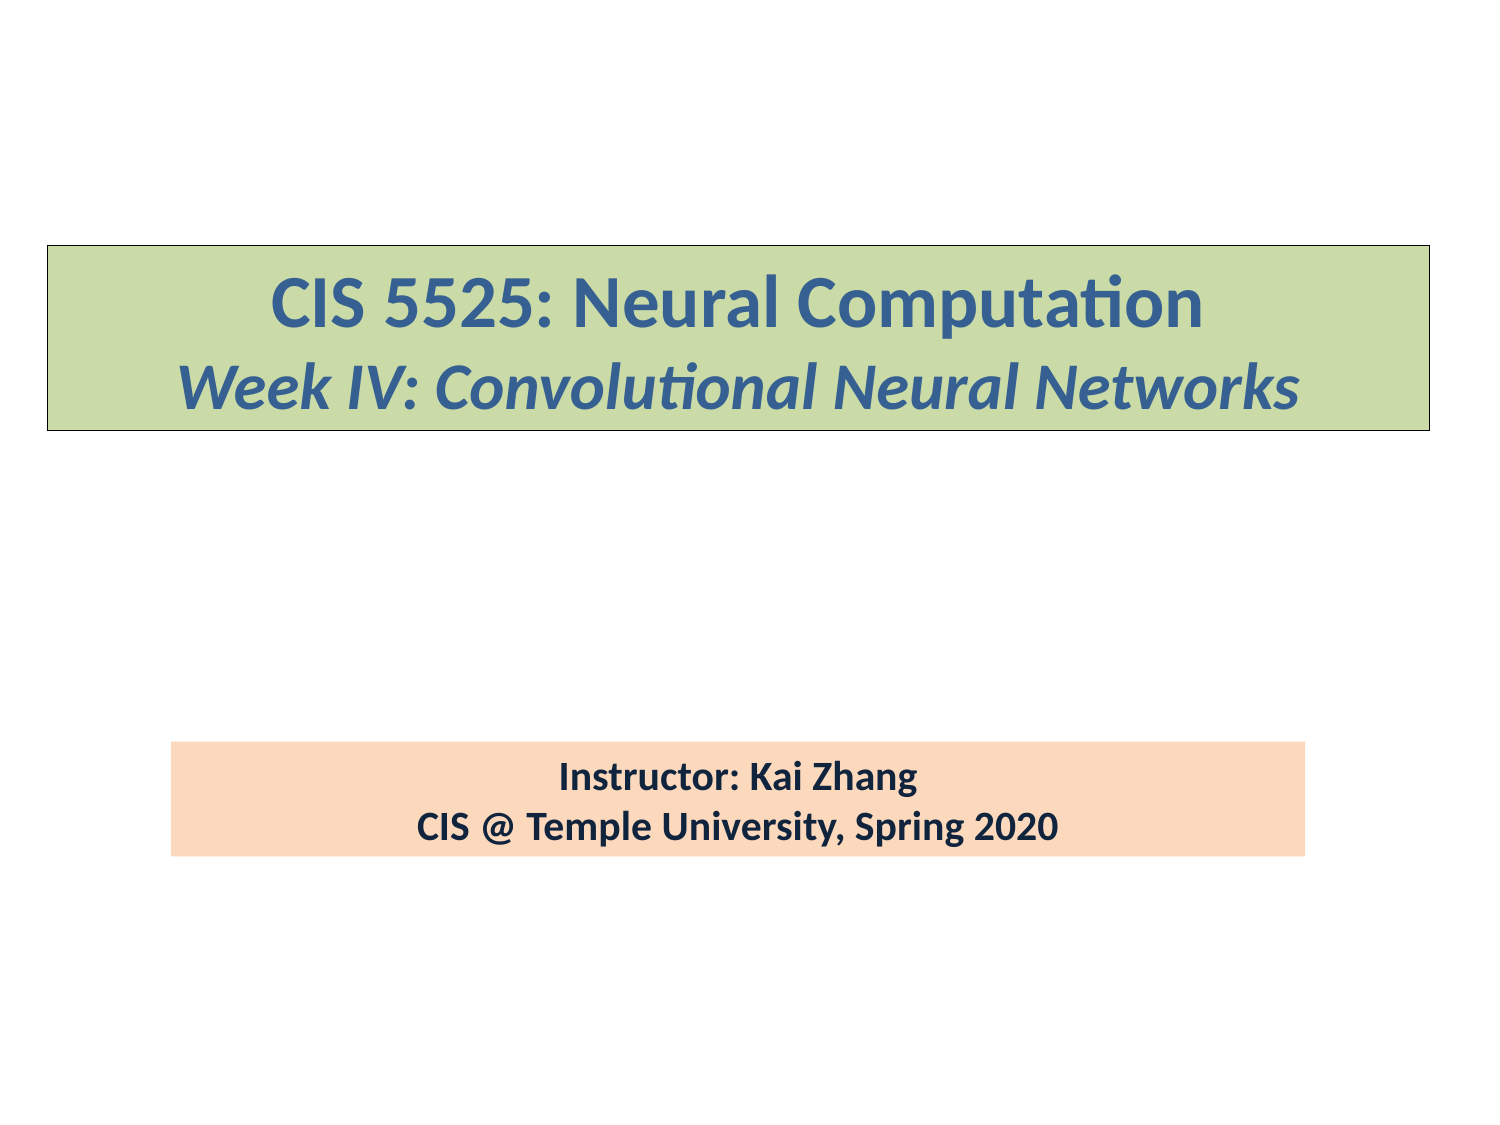

CIS 5525: Neural Computation
Week IV: Convolutional Neural Networks
Instructor: Kai Zhang
CIS @ Temple University, Spring 2020